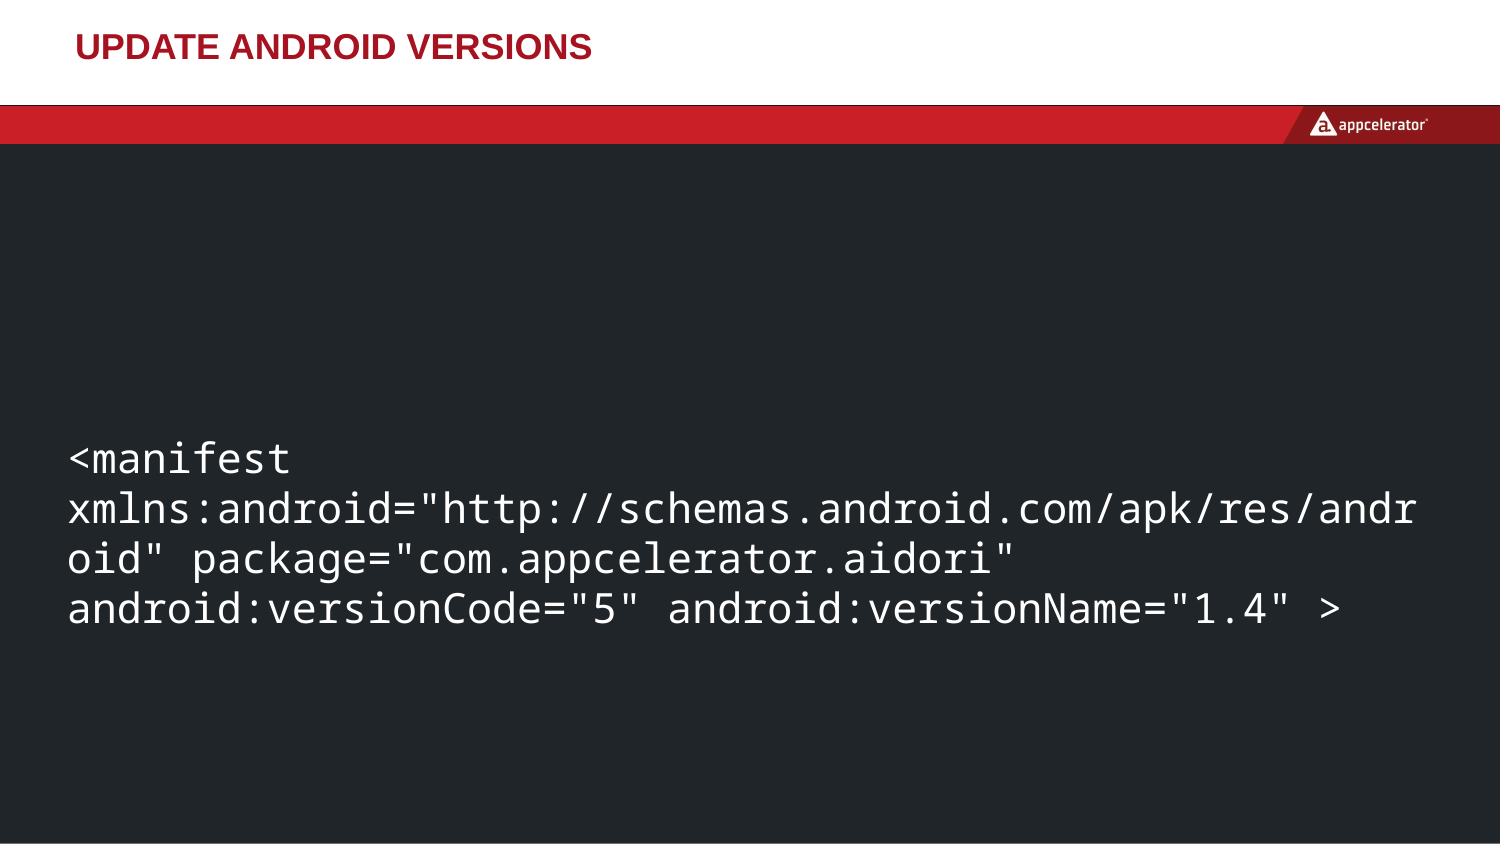

# update Android Versions

<manifest xmlns:android="http://schemas.android.com/apk/res/android" package="com.appcelerator.aidori" android:versionCode="5" android:versionName="1.4" >